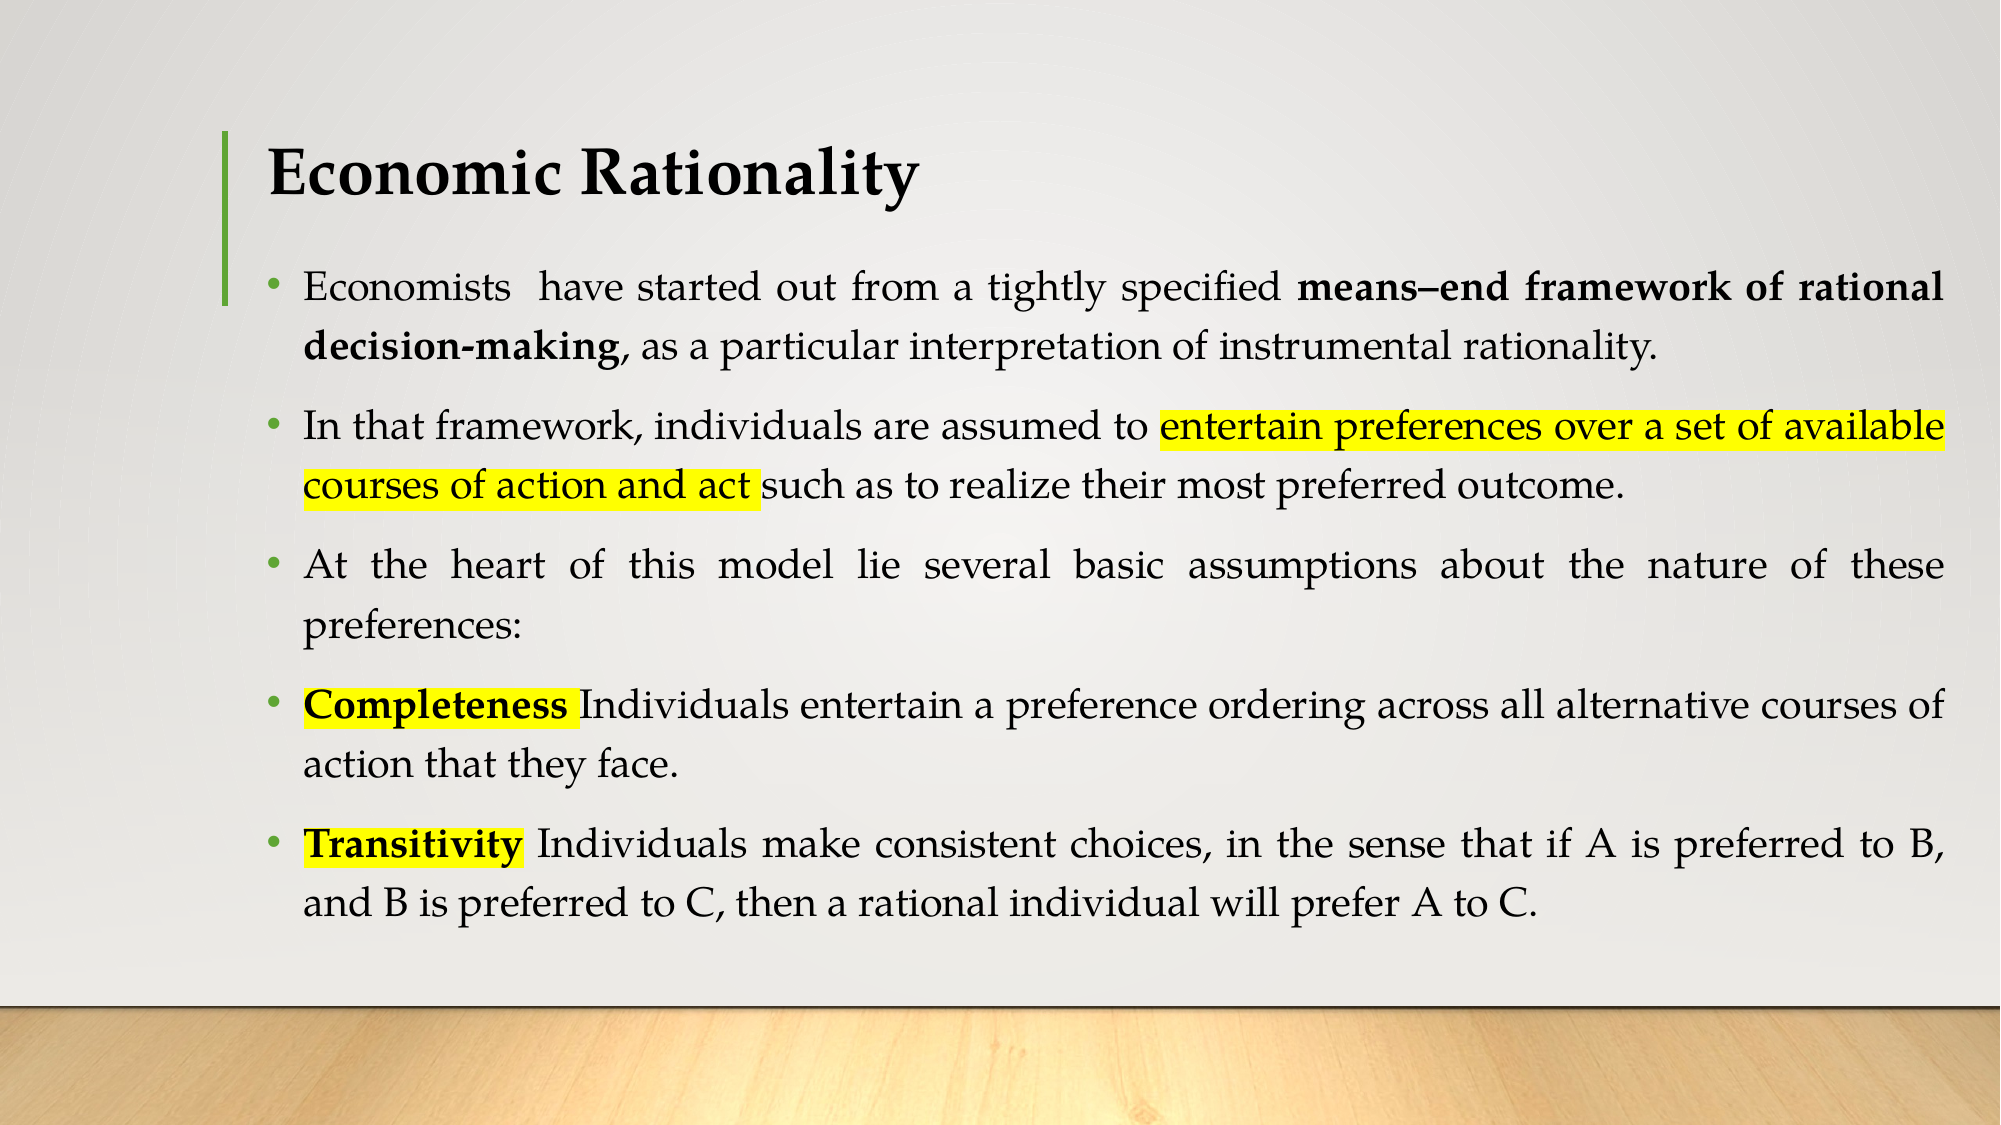

# Economic Rationality
Economists  have started out from a tightly specified means–end framework of rational decision-making, as a particular interpretation of instrumental rationality.
In that framework, individuals are assumed to entertain preferences over a set of available courses of action and act such as to realize their most preferred outcome.
At the heart of this model lie several basic assumptions about the nature of these preferences:
Completeness Individuals entertain a preference ordering across all alternative courses of action that they face.
Transitivity Individuals make consistent choices, in the sense that if A is preferred to B, and B is preferred to C, then a rational individual will prefer A to C.